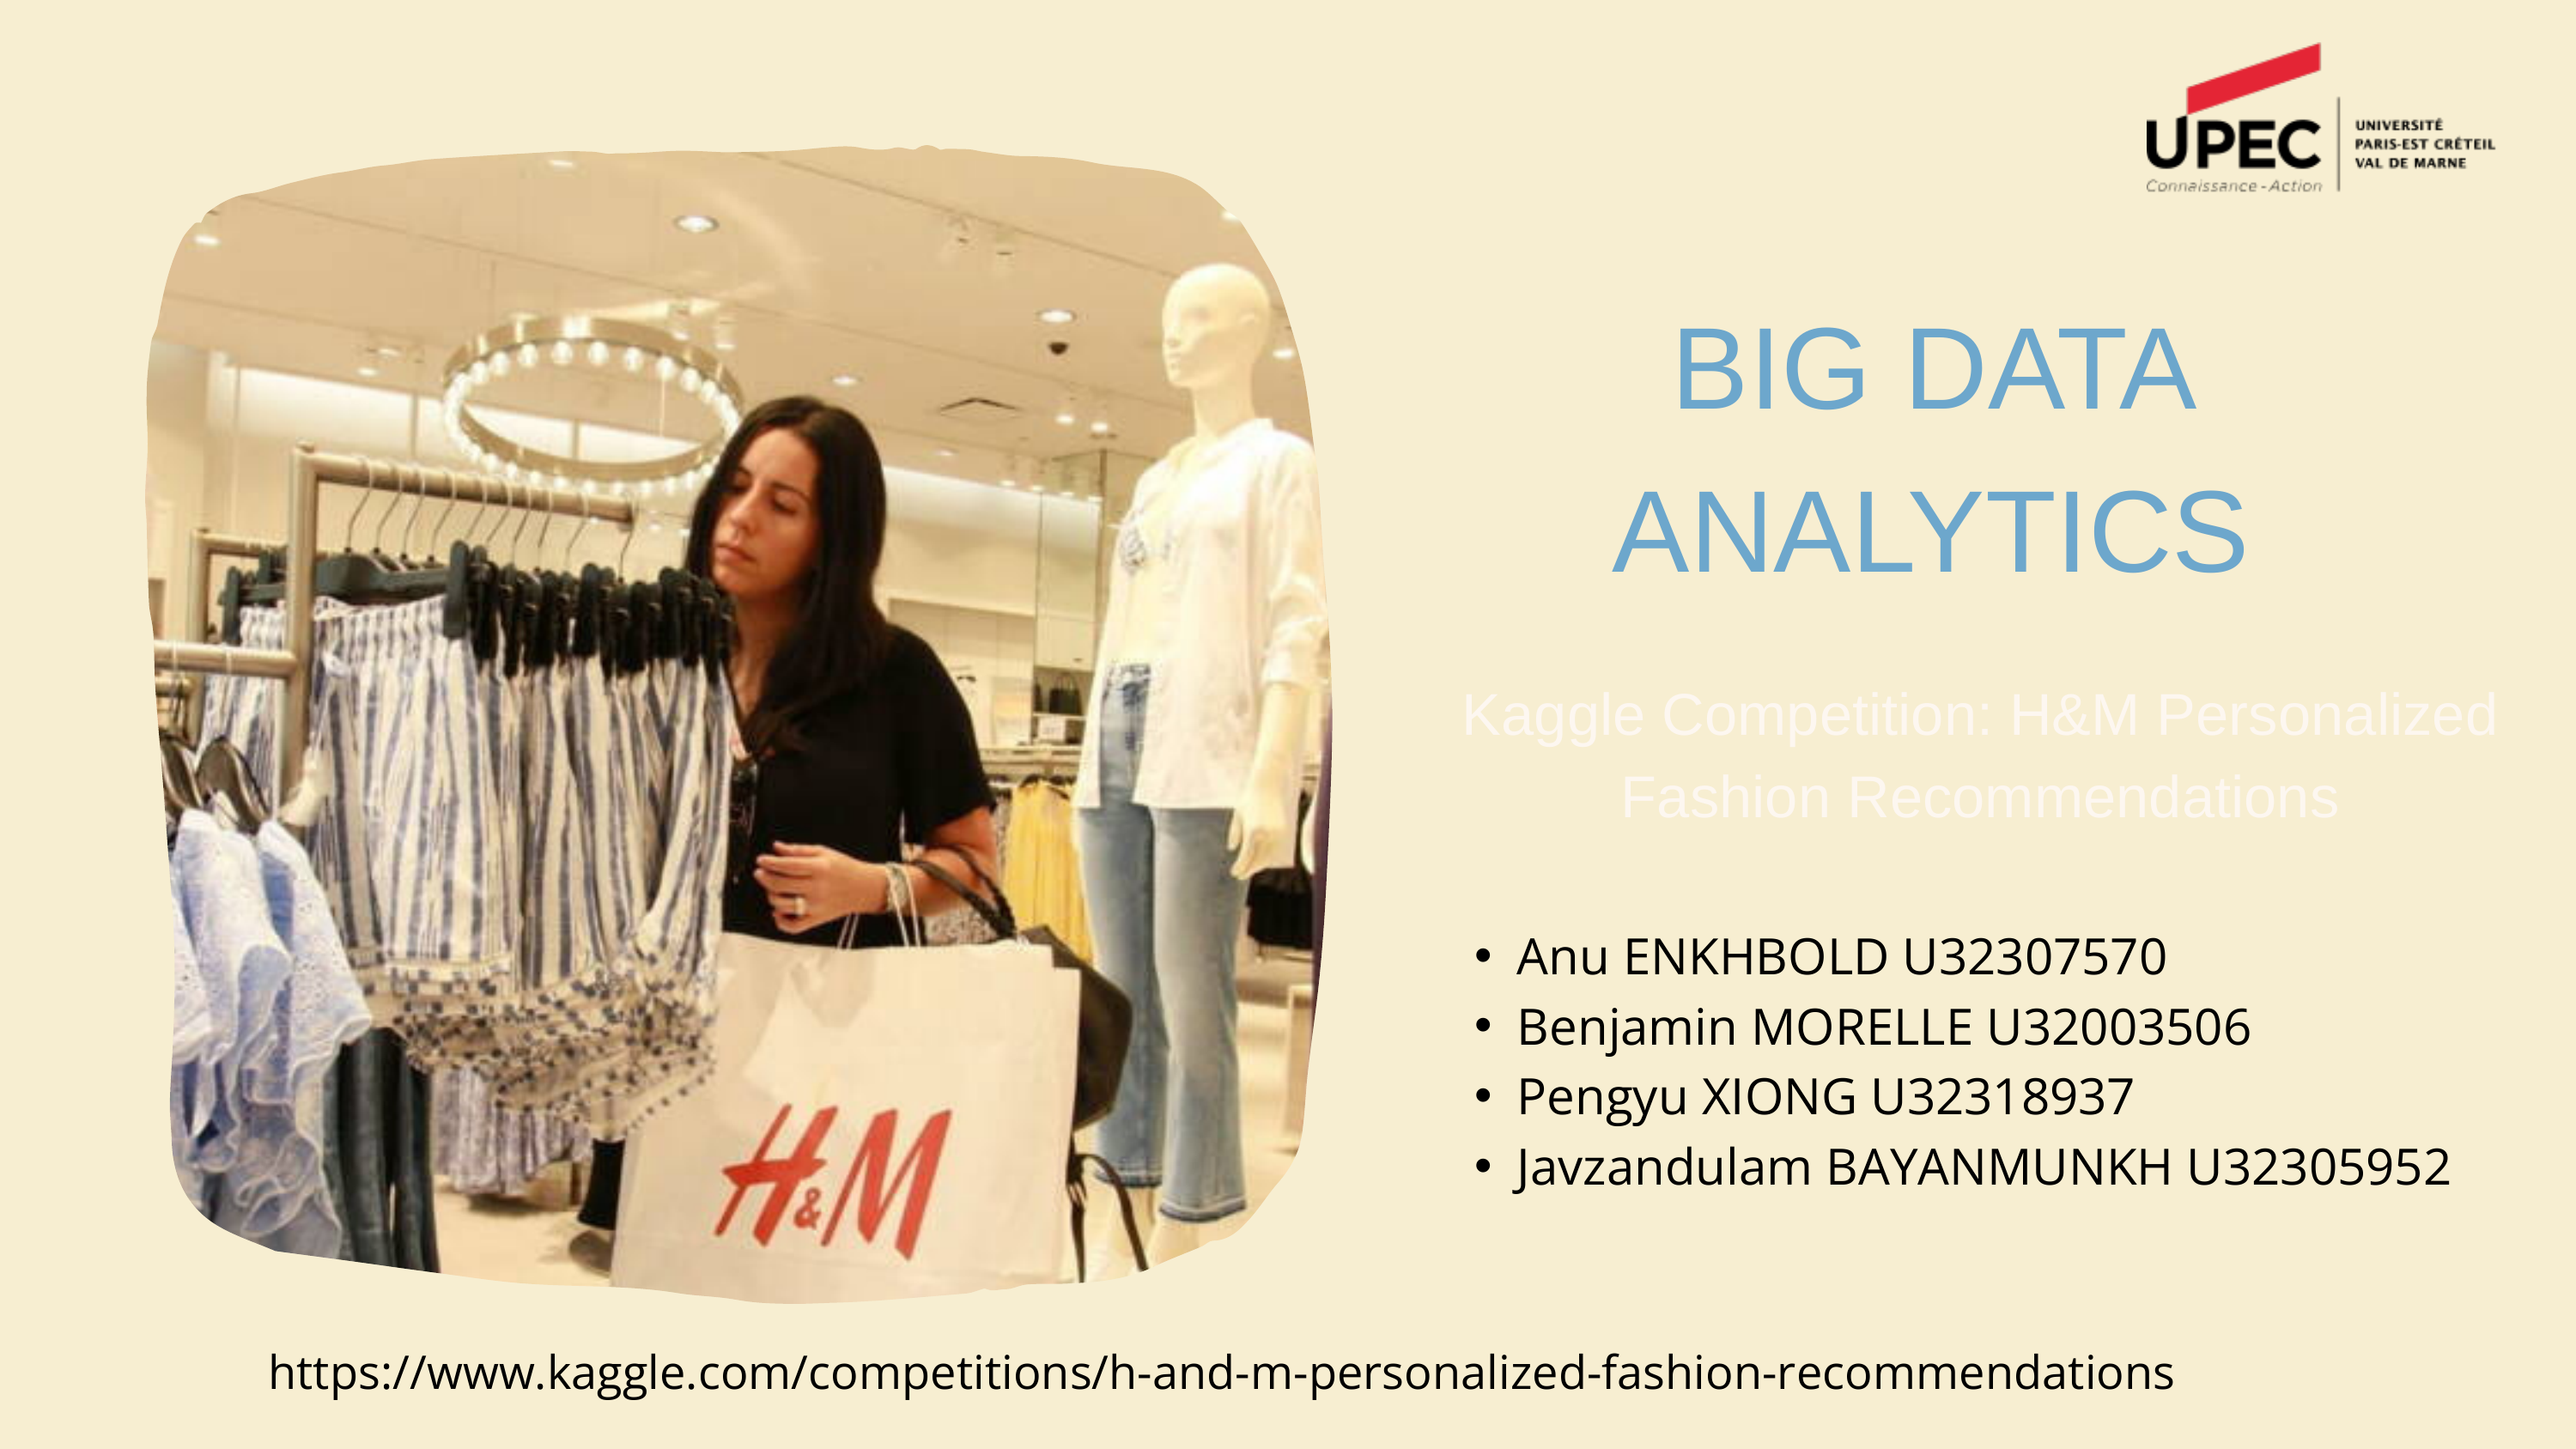

BIG DATA ANALYTICS
Kaggle Competition: H&M Personalized Fashion Recommendations
Anu ENKHBOLD U32307570
Benjamin MORELLE U32003506
Pengyu XIONG U32318937
Javzandulam BAYANMUNKH U32305952
https://www.kaggle.com/competitions/h-and-m-personalized-fashion-recommendations